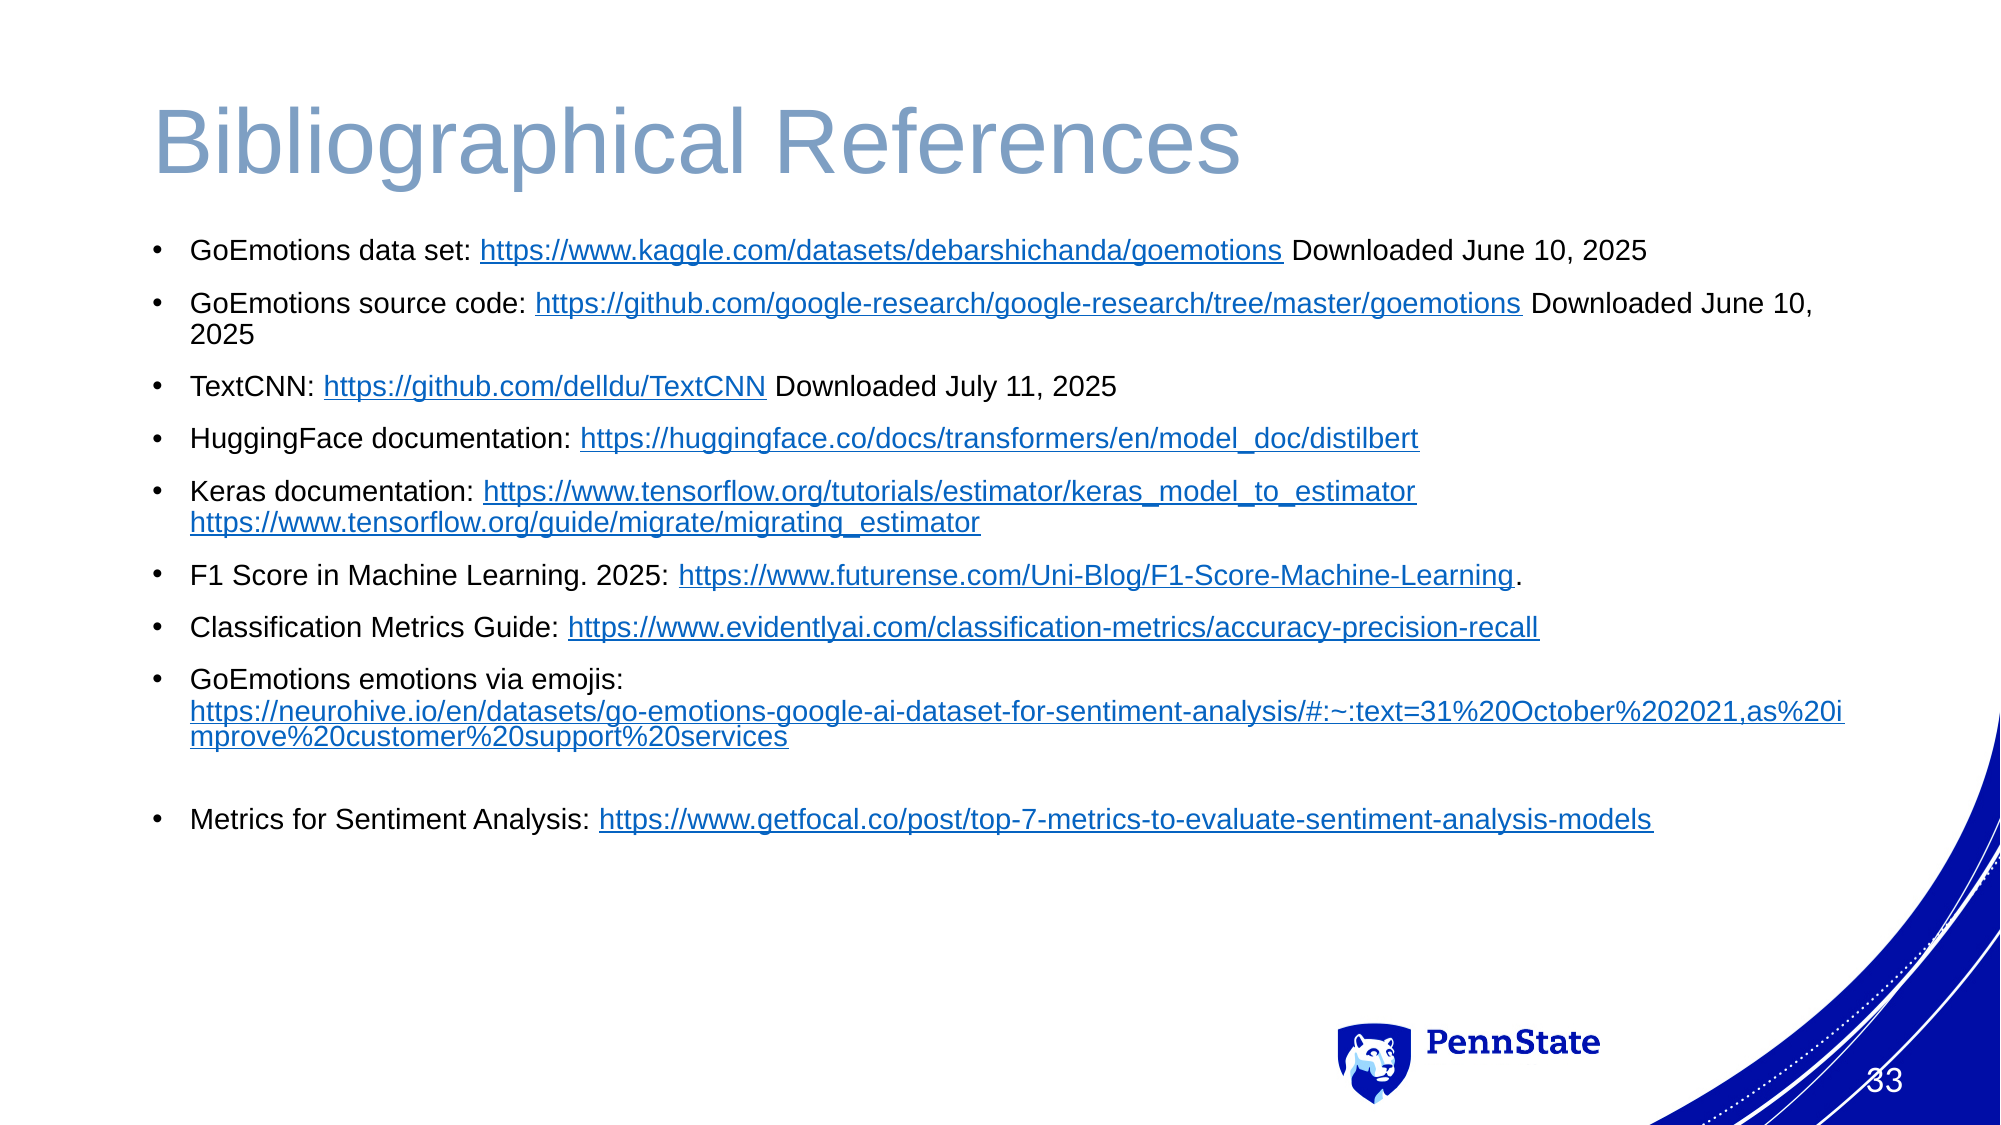

# Bibliographical References
GoEmotions data set: https://www.kaggle.com/datasets/debarshichanda/goemotions Downloaded June 10, 2025
GoEmotions source code: https://github.com/google-research/google-research/tree/master/goemotions Downloaded June 10, 2025
TextCNN: https://github.com/delldu/TextCNN Downloaded July 11, 2025
HuggingFace documentation: https://huggingface.co/docs/transformers/en/model_doc/distilbert
Keras documentation: https://www.tensorflow.org/tutorials/estimator/keras_model_to_estimator https://www.tensorflow.org/guide/migrate/migrating_estimator
F1 Score in Machine Learning. 2025: https://www.futurense.com/Uni-Blog/F1-Score-Machine-Learning.
Classification Metrics Guide: https://www.evidentlyai.com/classification-metrics/accuracy-precision-recall
GoEmotions emotions via emojis: https://neurohive.io/en/datasets/go-emotions-google-ai-dataset-for-sentiment-analysis/#:~:text=31%20October%202021,as%20improve%20customer%20support%20services
Metrics for Sentiment Analysis: https://www.getfocal.co/post/top-7-metrics-to-evaluate-sentiment-analysis-models